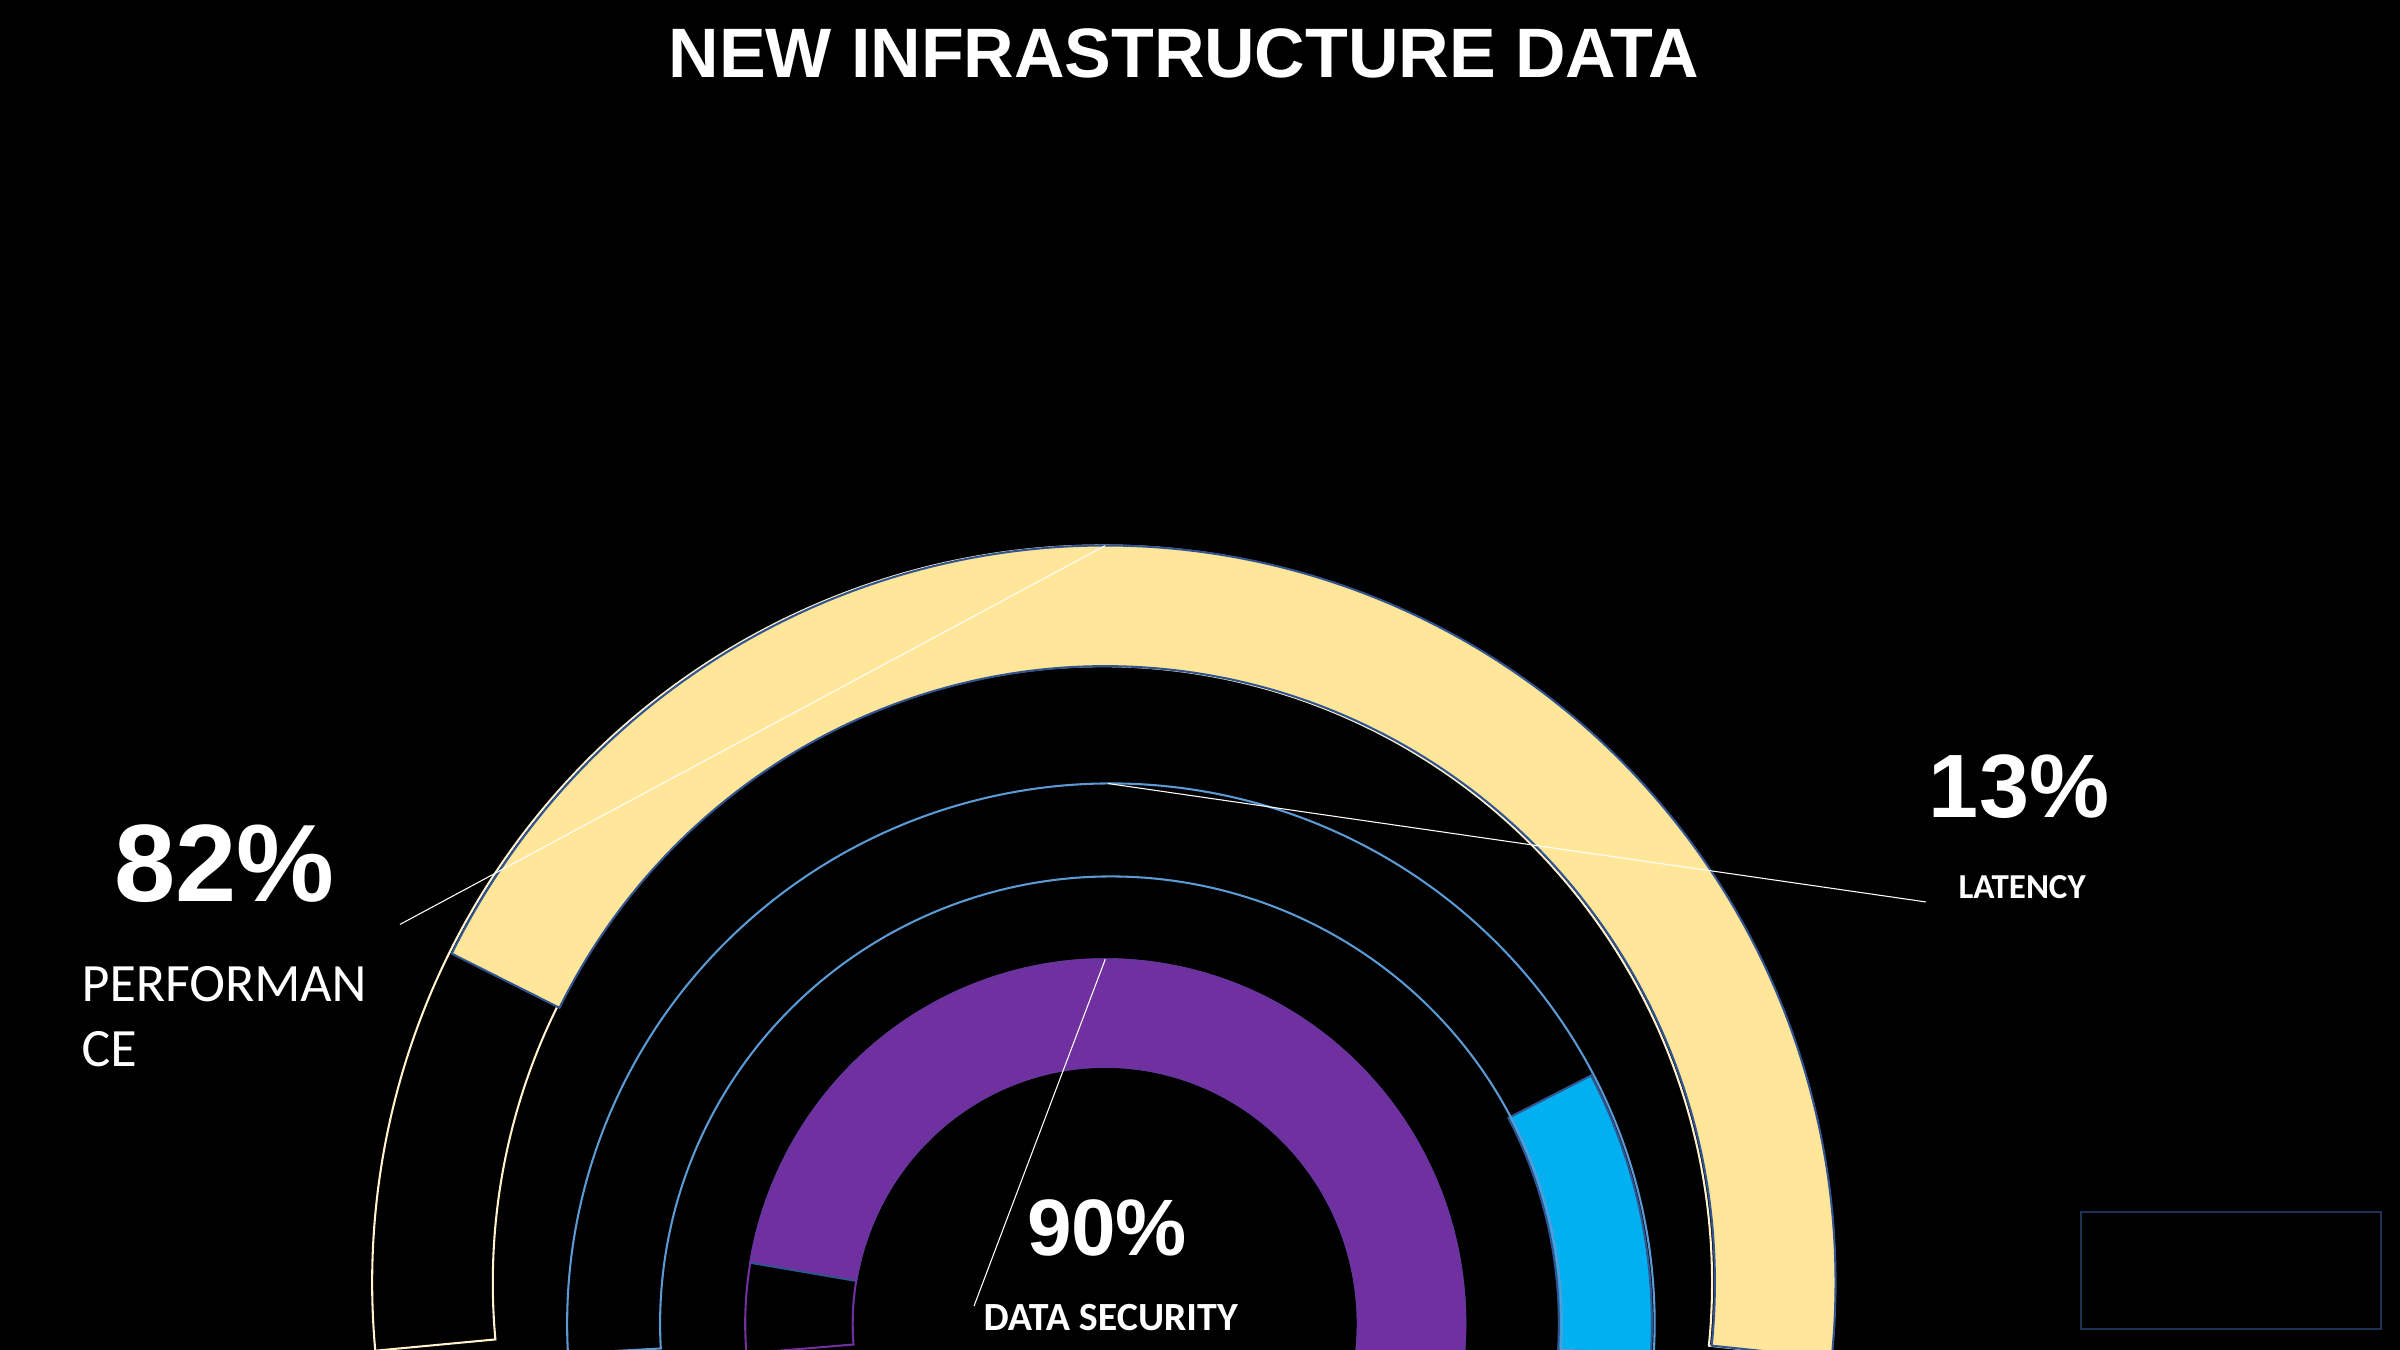

NEW INFRASTRUCTURE DATA
82%
PERFORMANCE

90%
DATA SECURITY

13%
LATENCY